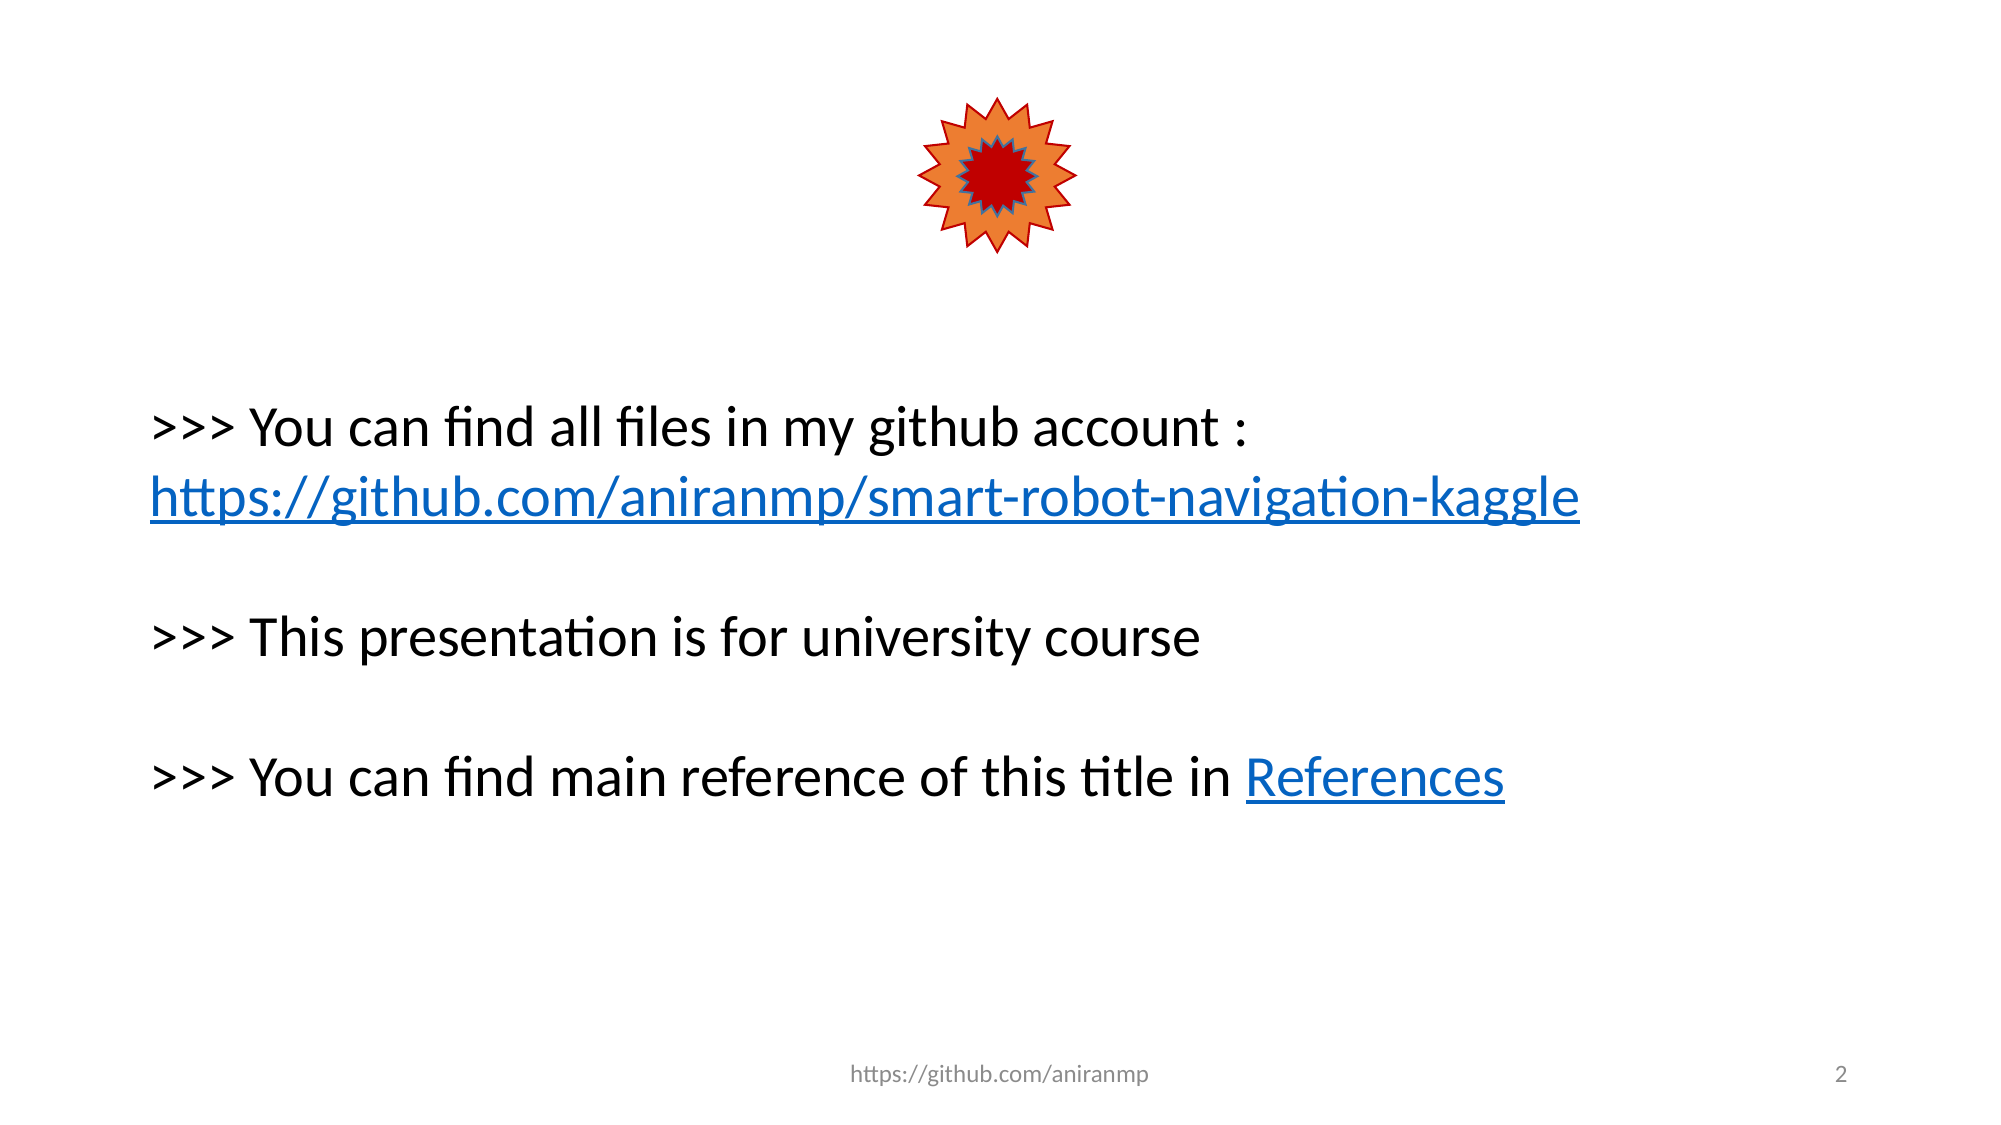

>>> You can find all files in my github account :
https://github.com/aniranmp/smart-robot-navigation-kaggle

>>> This presentation is for university course

>>> You can find main reference of this title in References
https://github.com/aniranmp
 2